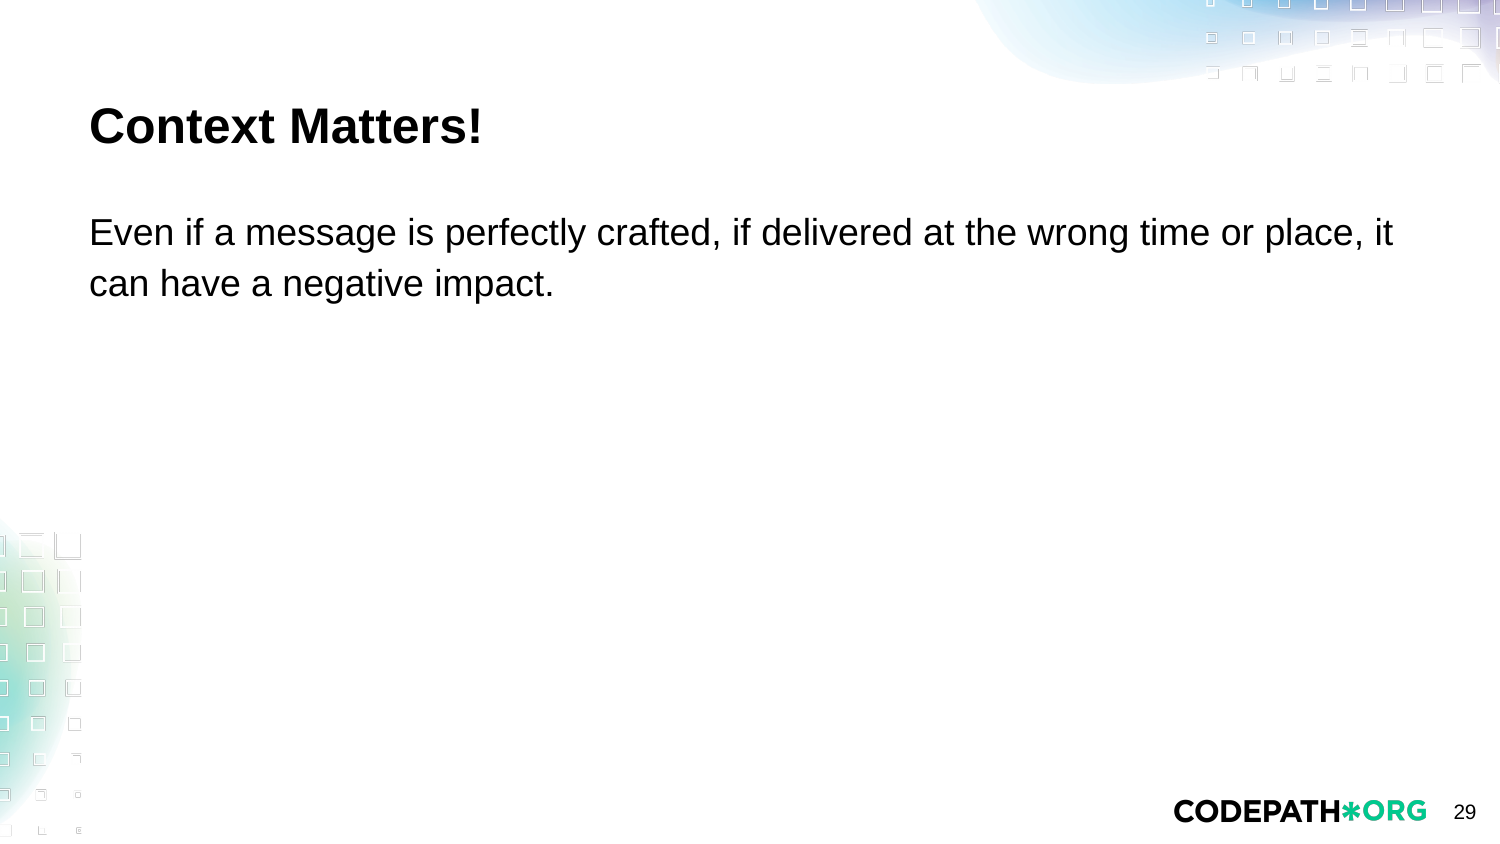

# Context Matters!
Even if a message is perfectly crafted, if delivered at the wrong time or place, it can have a negative impact.

29